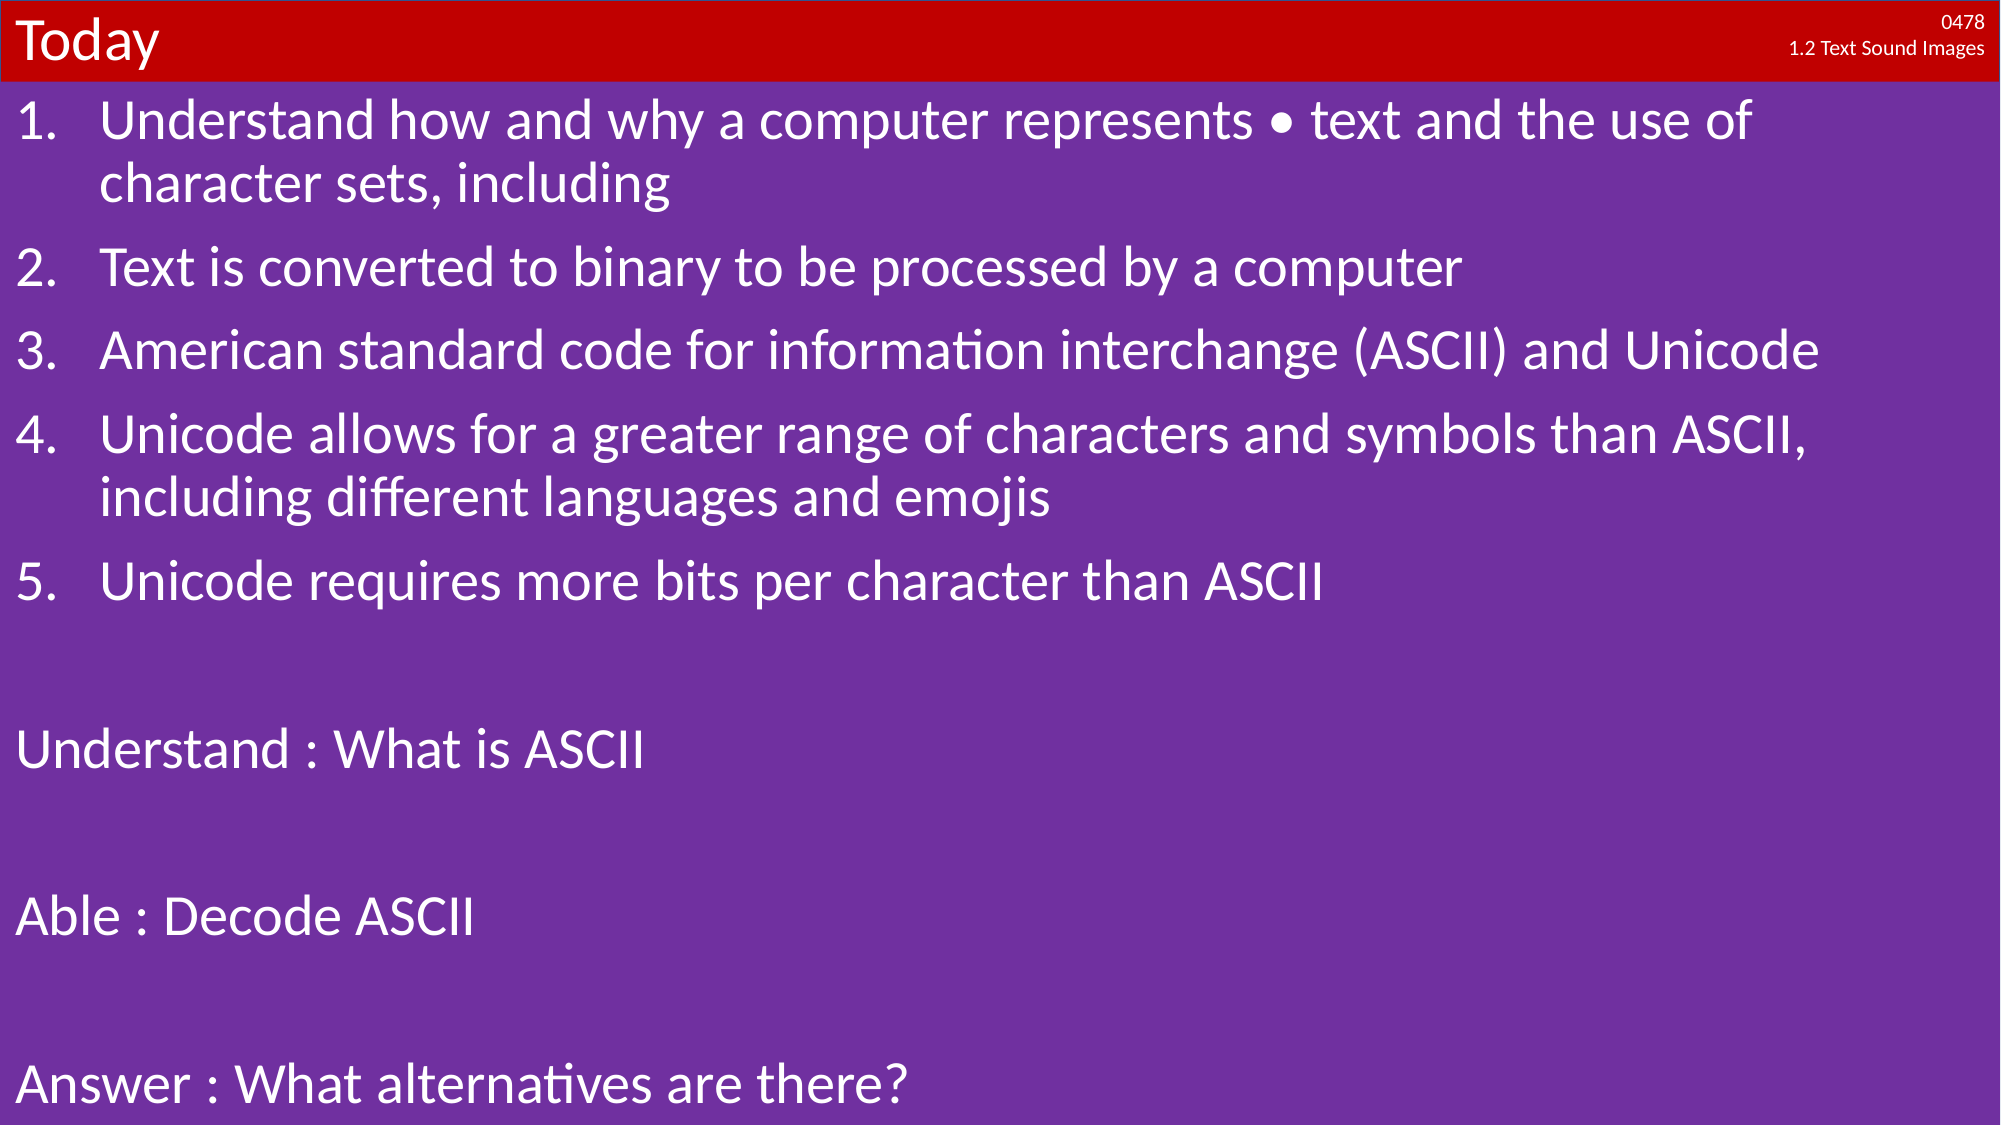

# Today
Understand how and why a computer represents • text and the use of character sets, including
Text is converted to binary to be processed by a computer
American standard code for information interchange (ASCII) and Unicode
Unicode allows for a greater range of characters and symbols than ASCII, including different languages and emojis
Unicode requires more bits per character than ASCII

Understand : What is ASCII

Able : Decode ASCII

Answer : What alternatives are there?